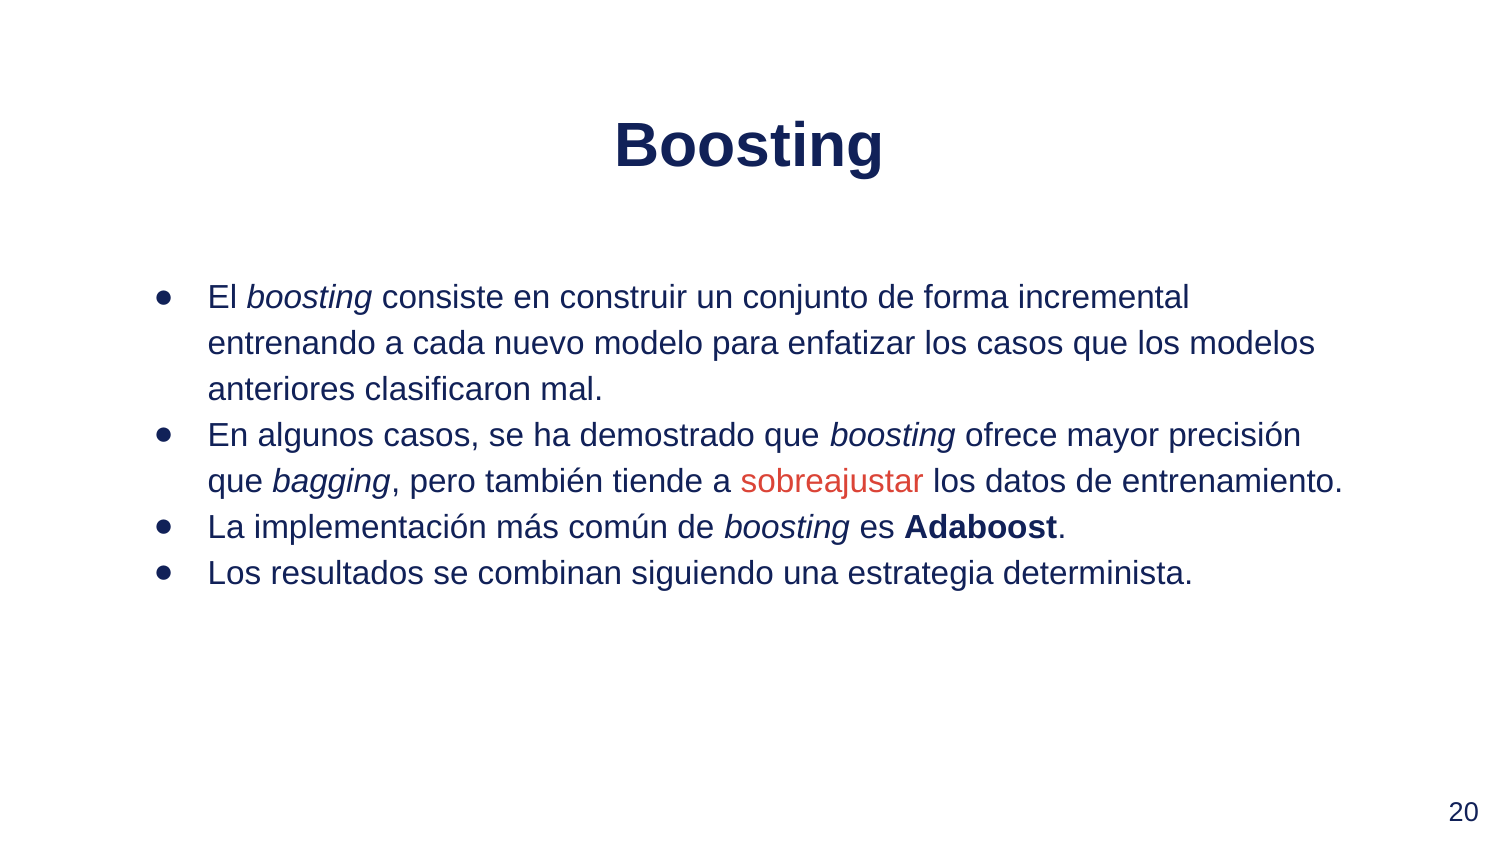

Boosting
El boosting consiste en construir un conjunto de forma incremental entrenando a cada nuevo modelo para enfatizar los casos que los modelos anteriores clasificaron mal.
En algunos casos, se ha demostrado que boosting ofrece mayor precisión que bagging, pero también tiende a sobreajustar los datos de entrenamiento.
La implementación más común de boosting es Adaboost.
Los resultados se combinan siguiendo una estrategia determinista.
20